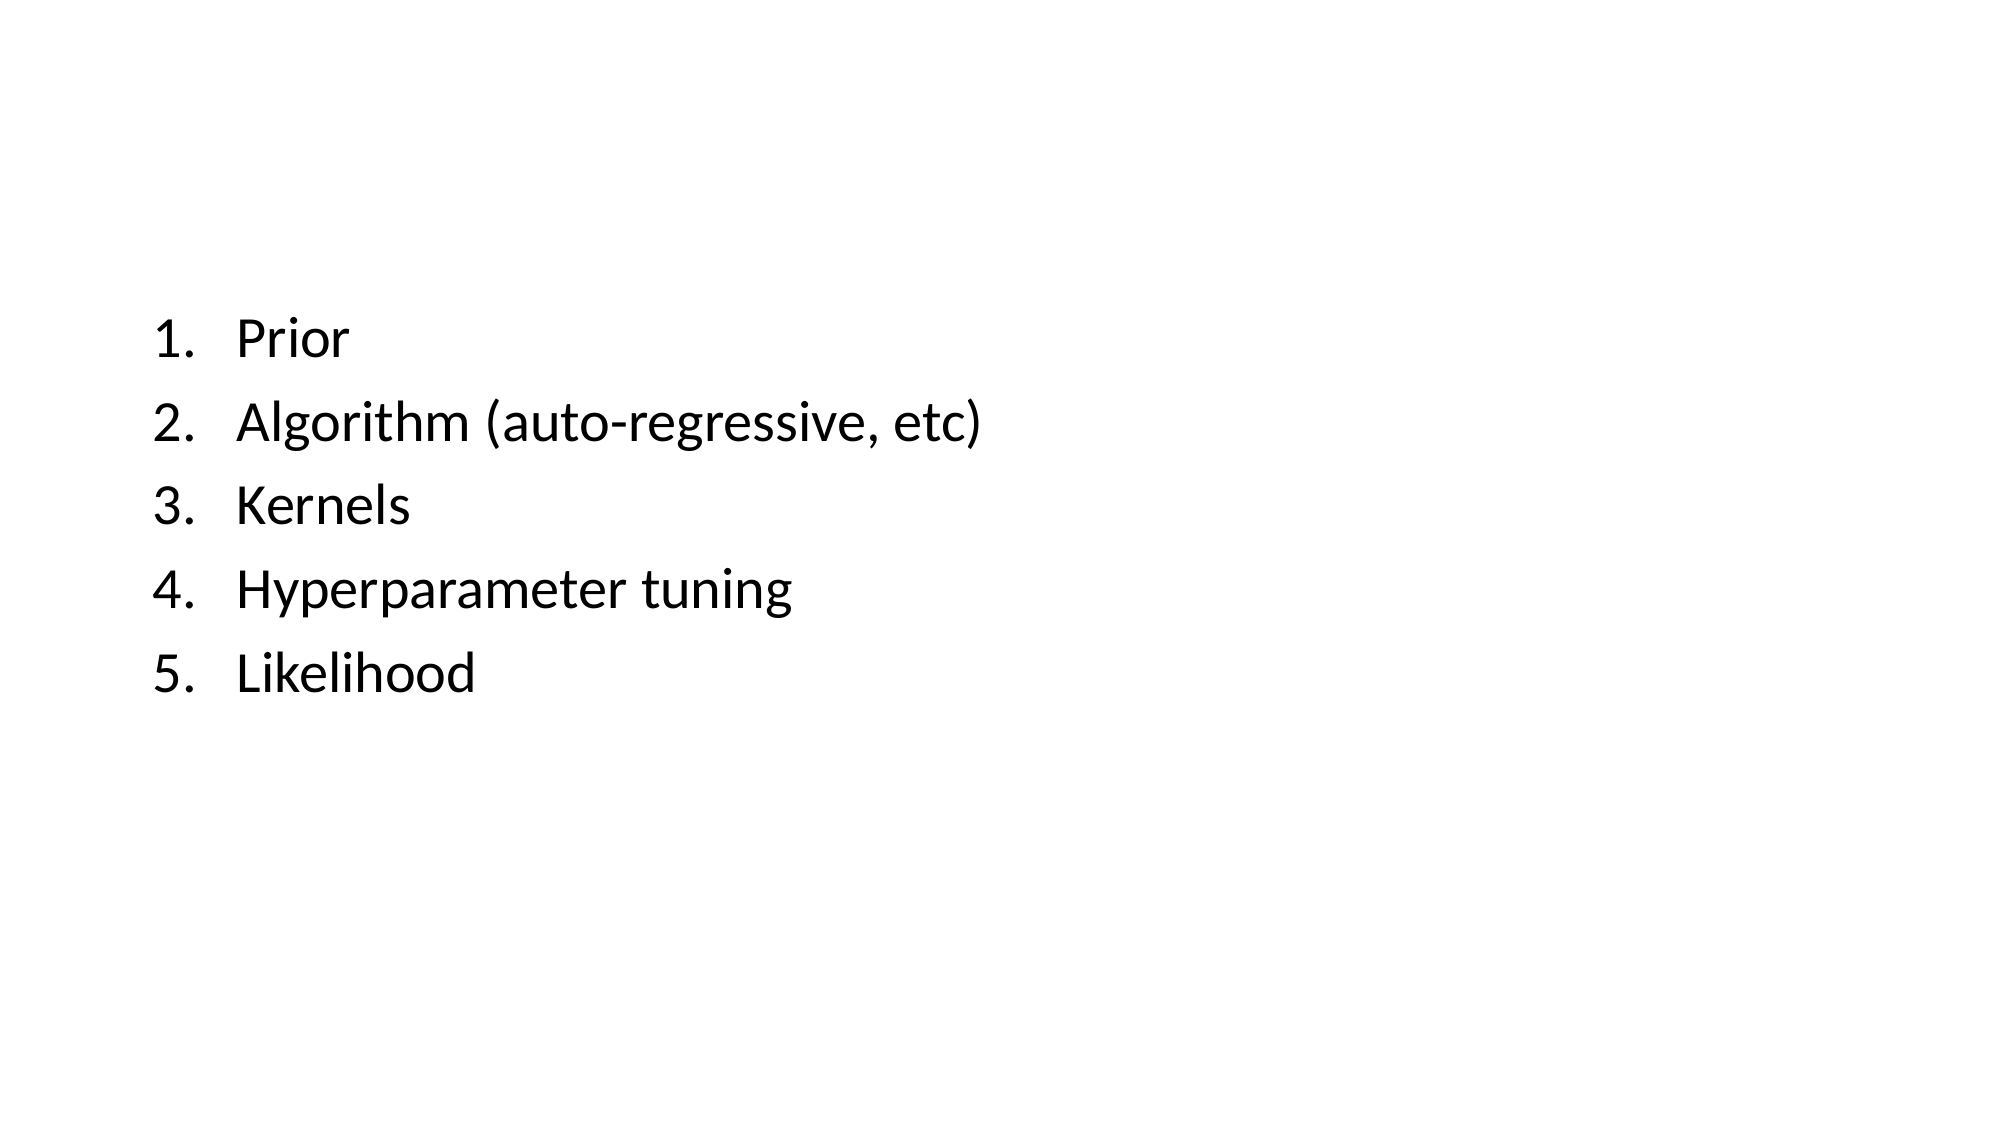

#
Prior
Algorithm (auto-regressive, etc)
Kernels
Hyperparameter tuning
Likelihood